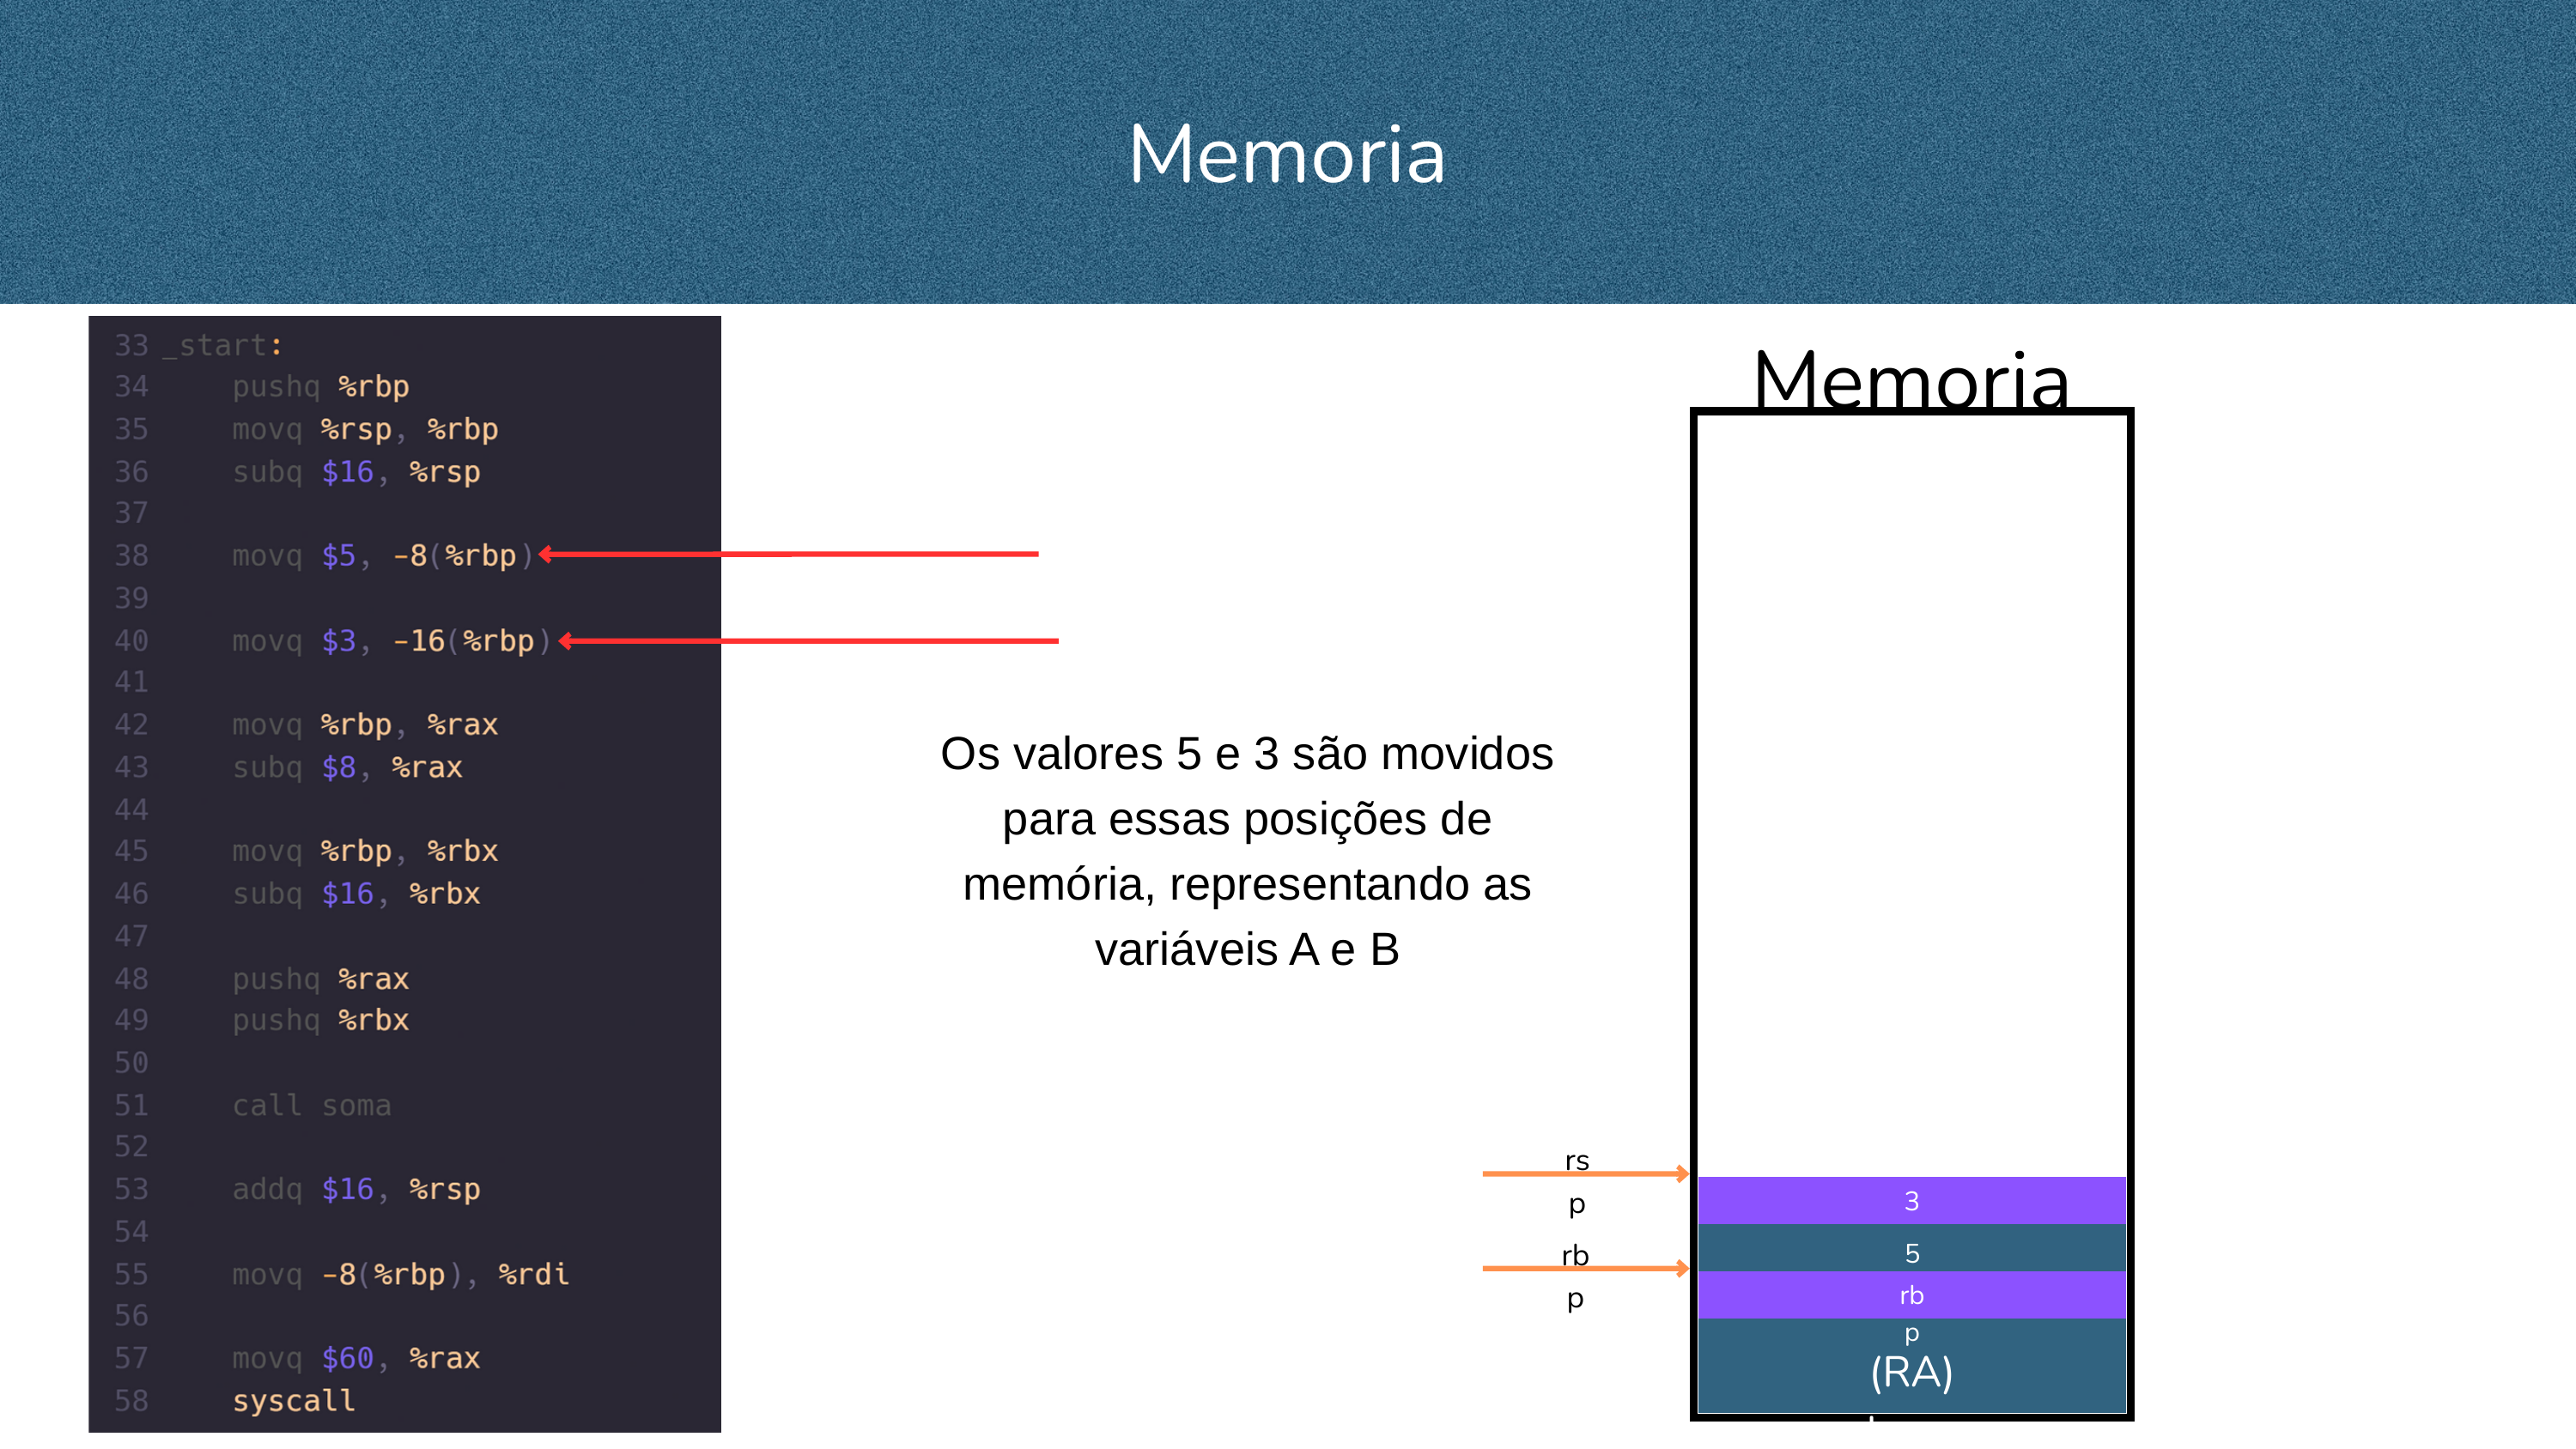

Memoria
Memoria

Os valores 5 e 3 são movidos para essas posições de memória, representando as variáveis A e B
rsp

3

rbp
5

rbp

(RA) base